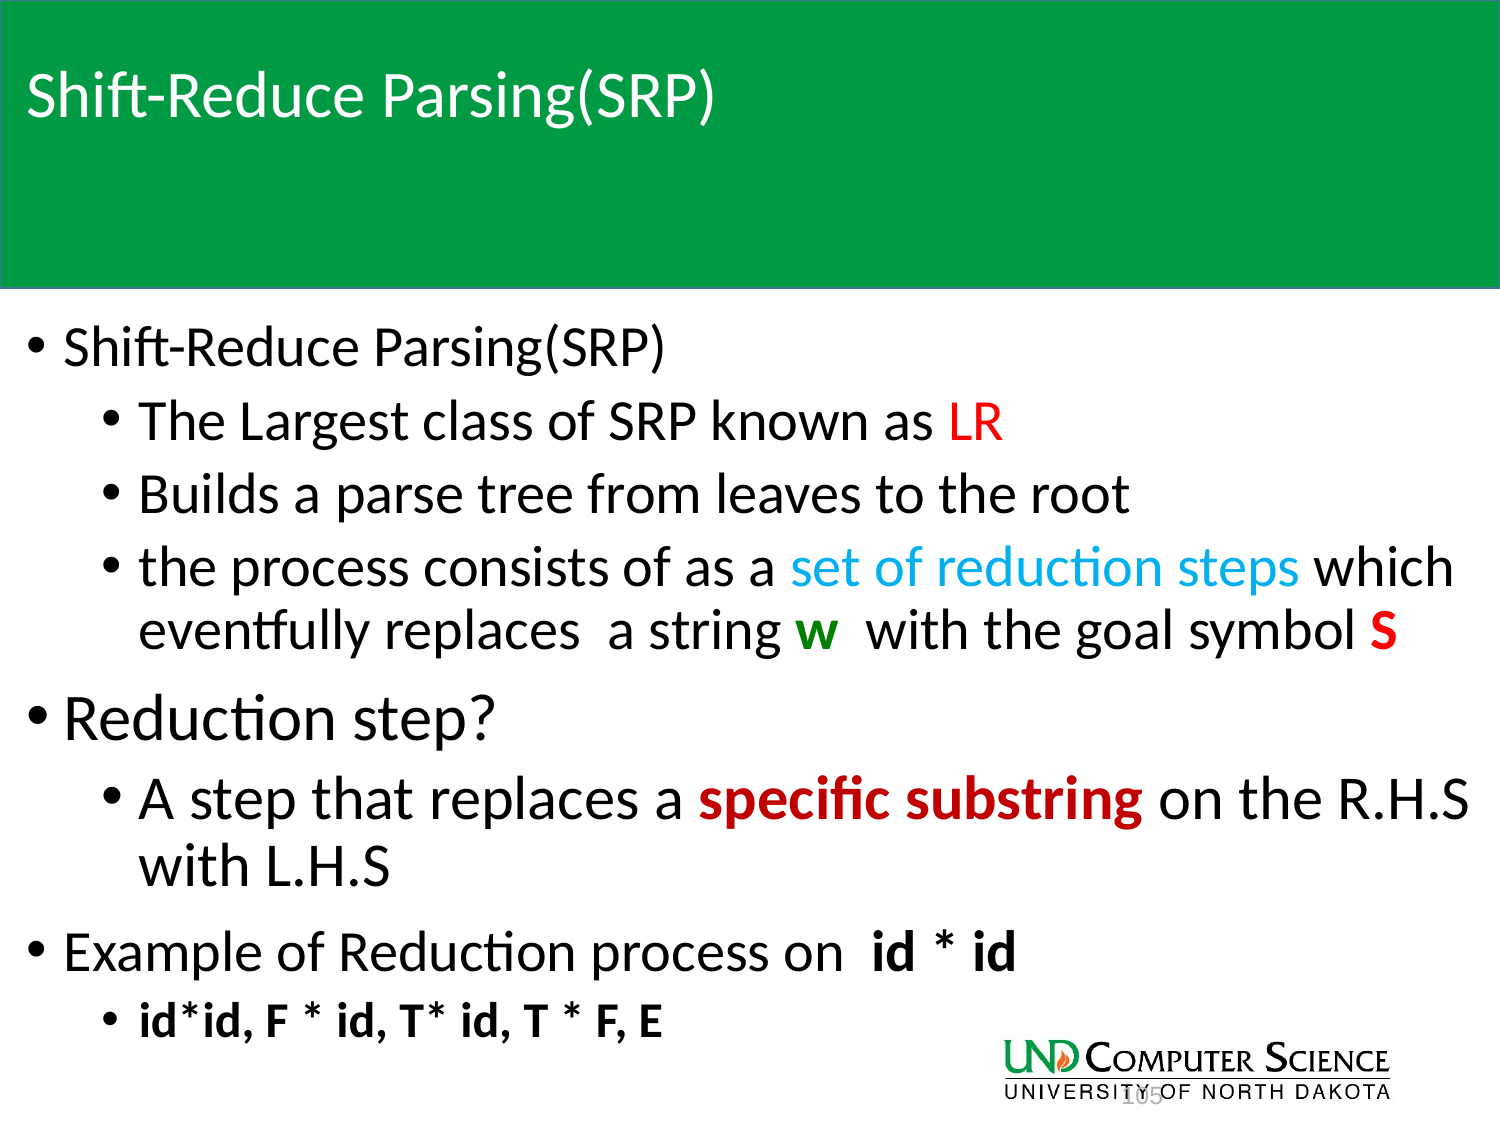

# Shift-Reduce Parsing(SRP)
Shift-Reduce Parsing(SRP)
The Largest class of SRP known as LR
Builds a parse tree from leaves to the root
the process consists of as a set of reduction steps which eventfully replaces  a string w  with the goal symbol S
Reduction step?
A step that replaces a specific substring on the R.H.S with L.H.S
Example of Reduction process on  id * id
id*id, F * id, T* id, T * F, E
105